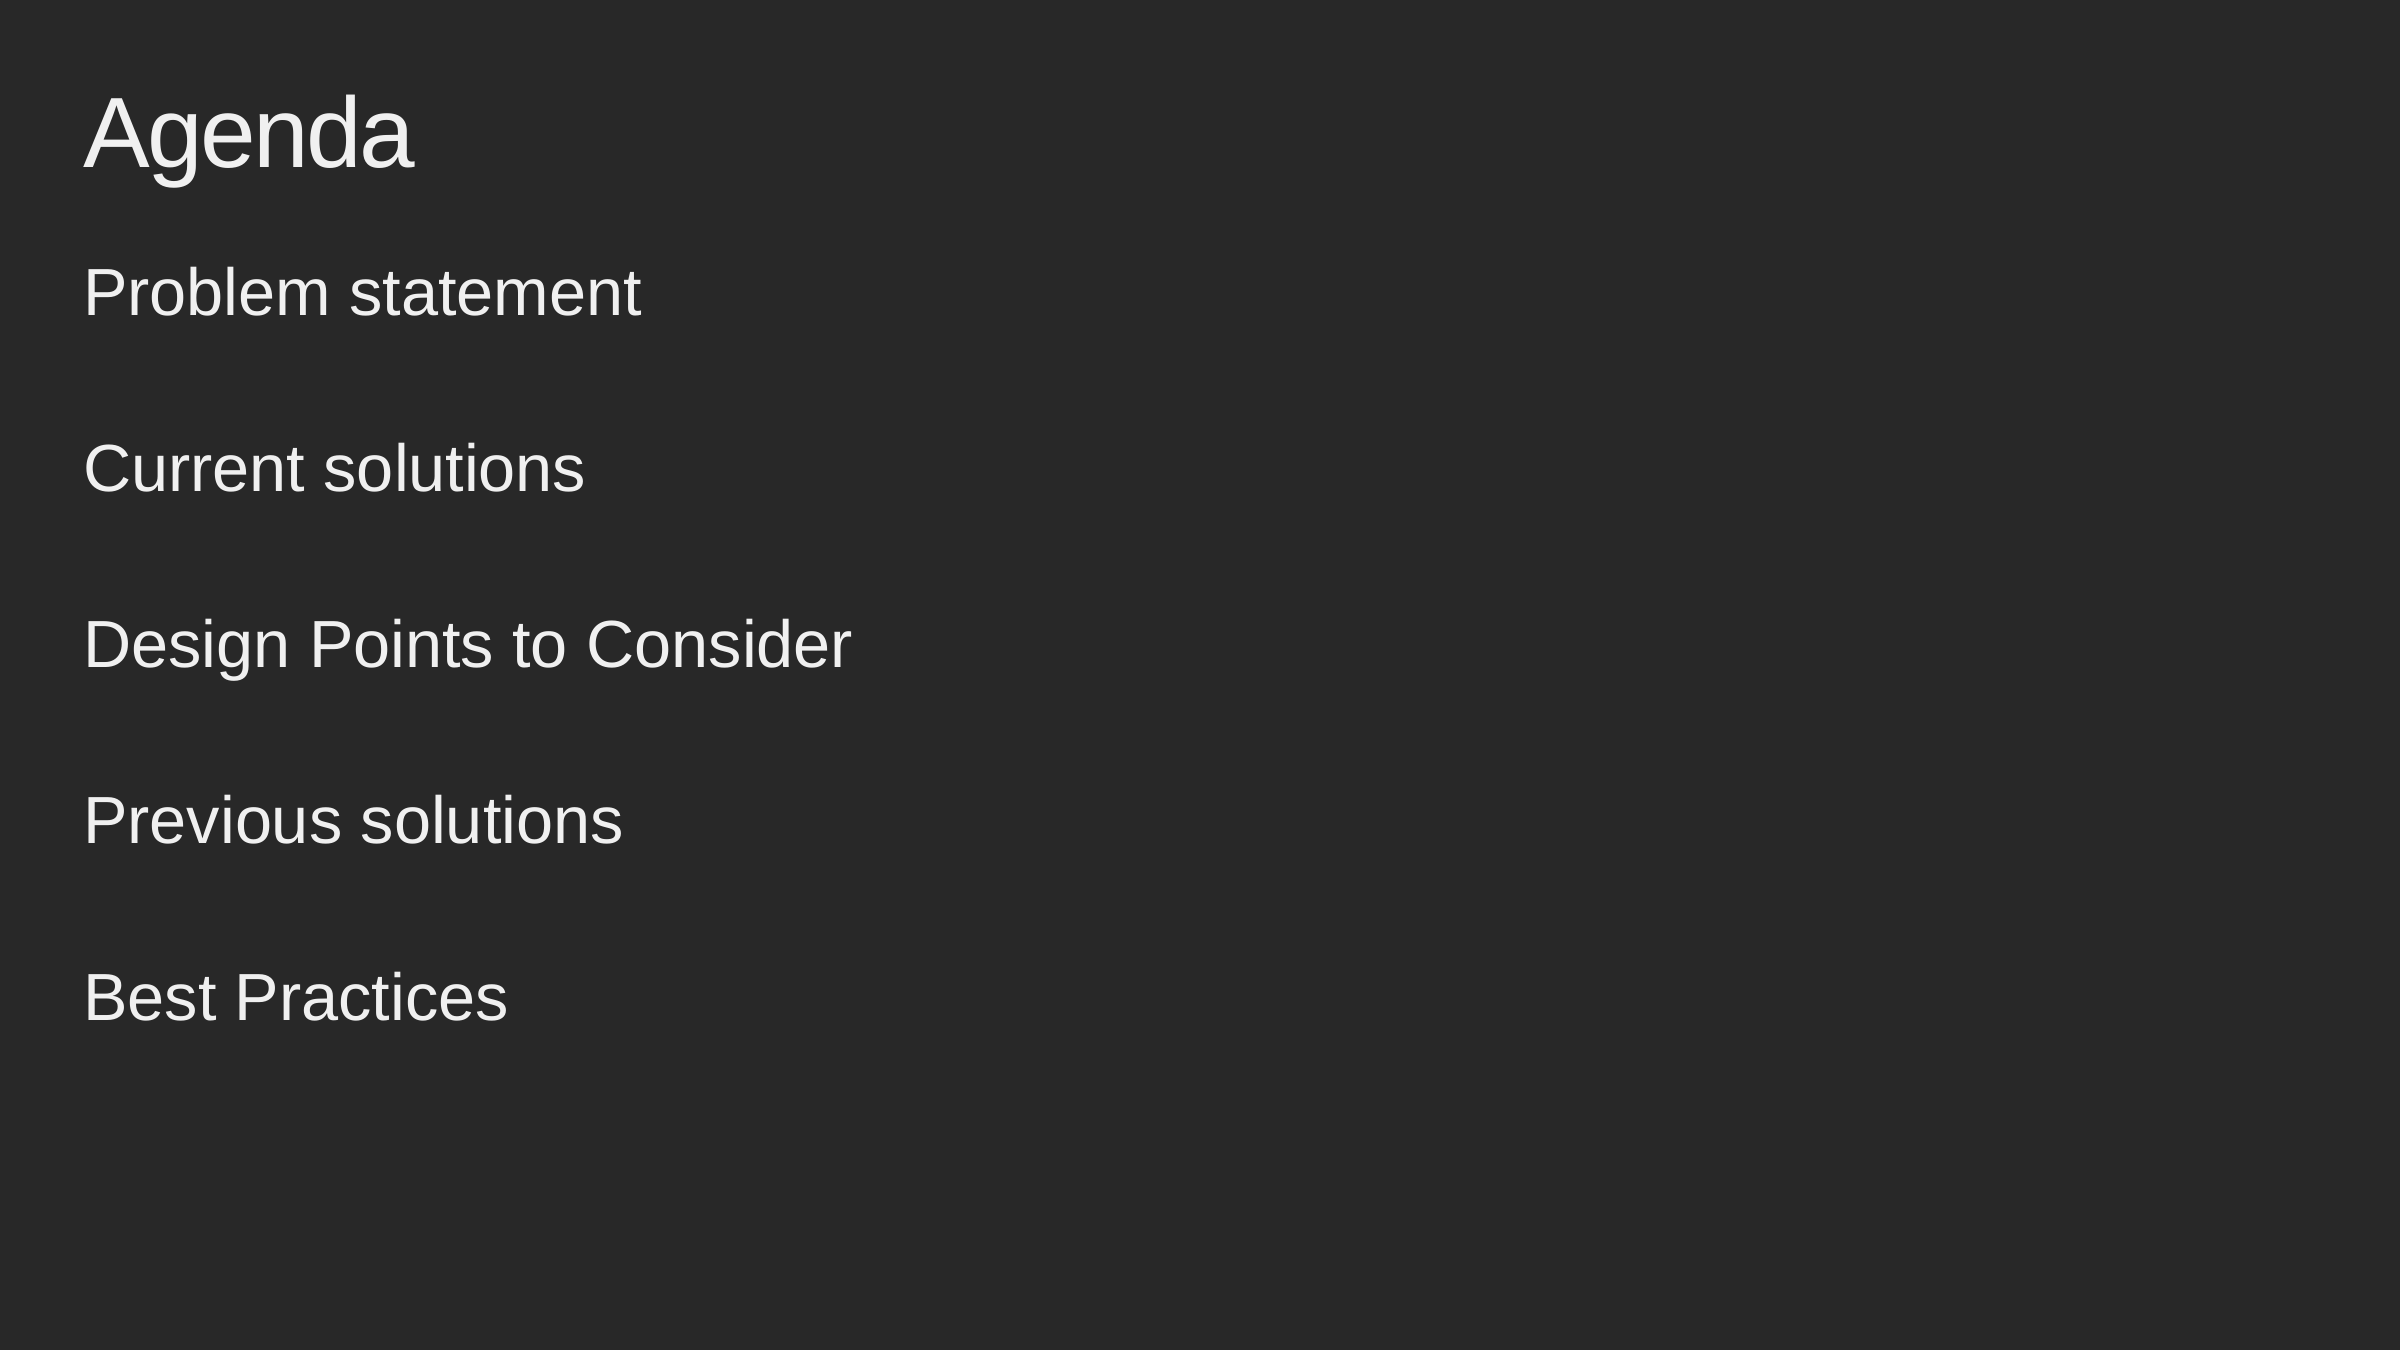

# Agenda
Problem statement
Current solutions
Design Points to Consider
Previous solutions
Best Practices